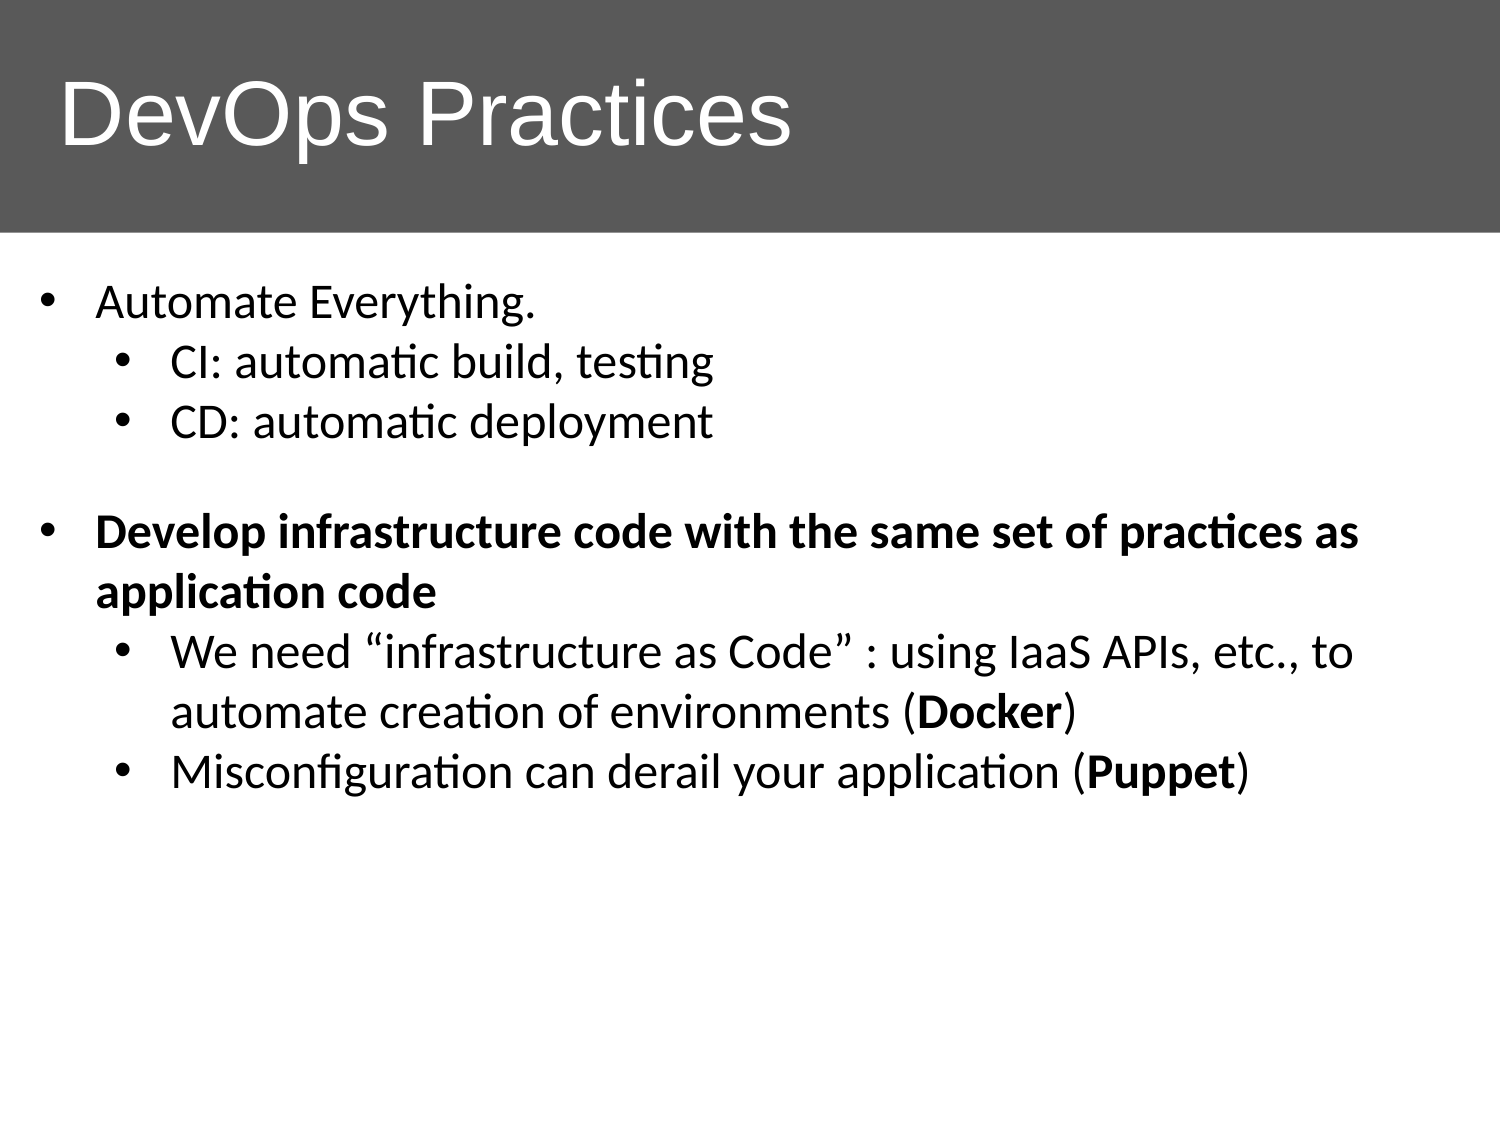

# DevOps Practices
Automate Everything.
CI: automatic build, testing
CD: automatic deployment

Develop infrastructure code with the same set of practices as application code
We need “infrastructure as Code” : using IaaS APIs, etc., to automate creation of environments (Docker)
Misconfiguration can derail your application (Puppet)